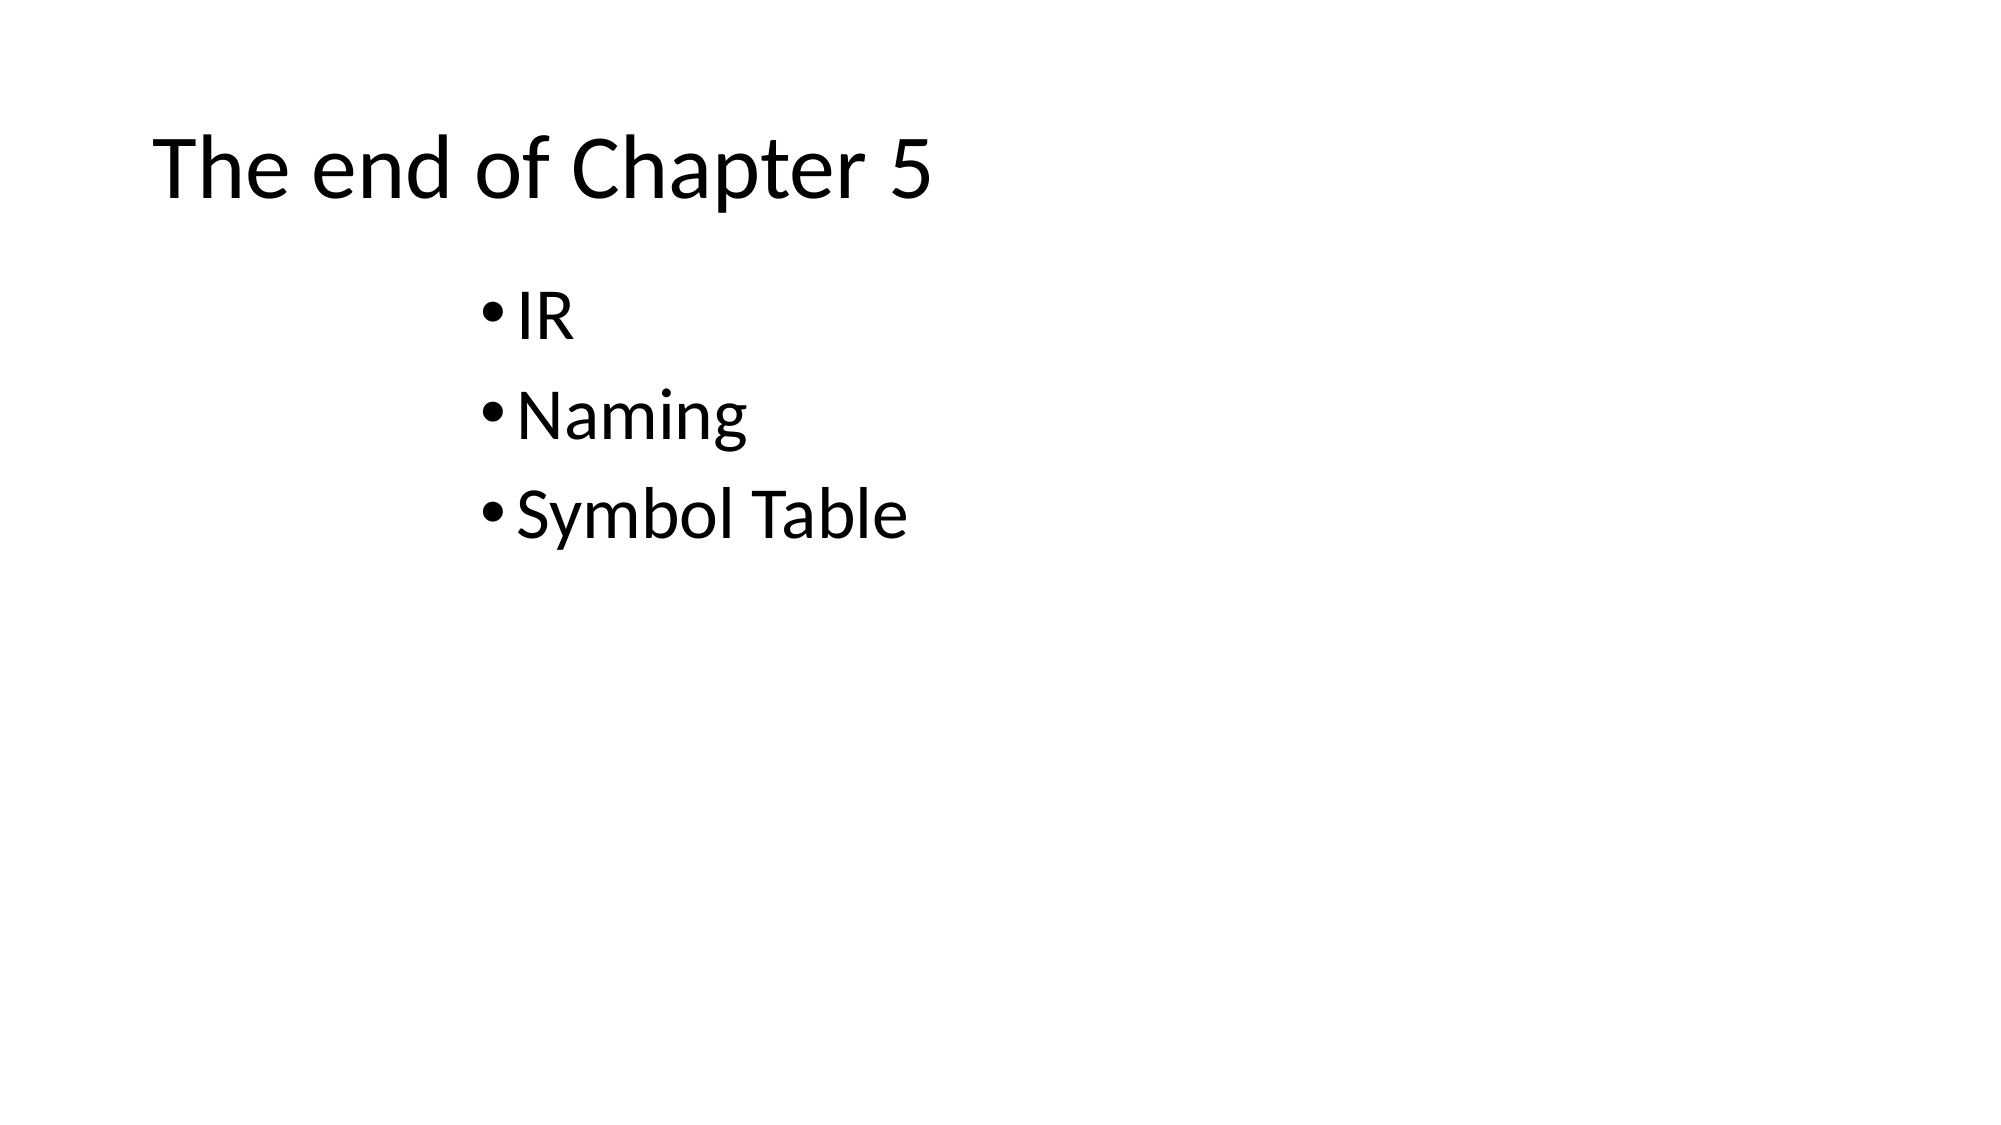

# The end of Chapter 5
IR
Naming
Symbol Table